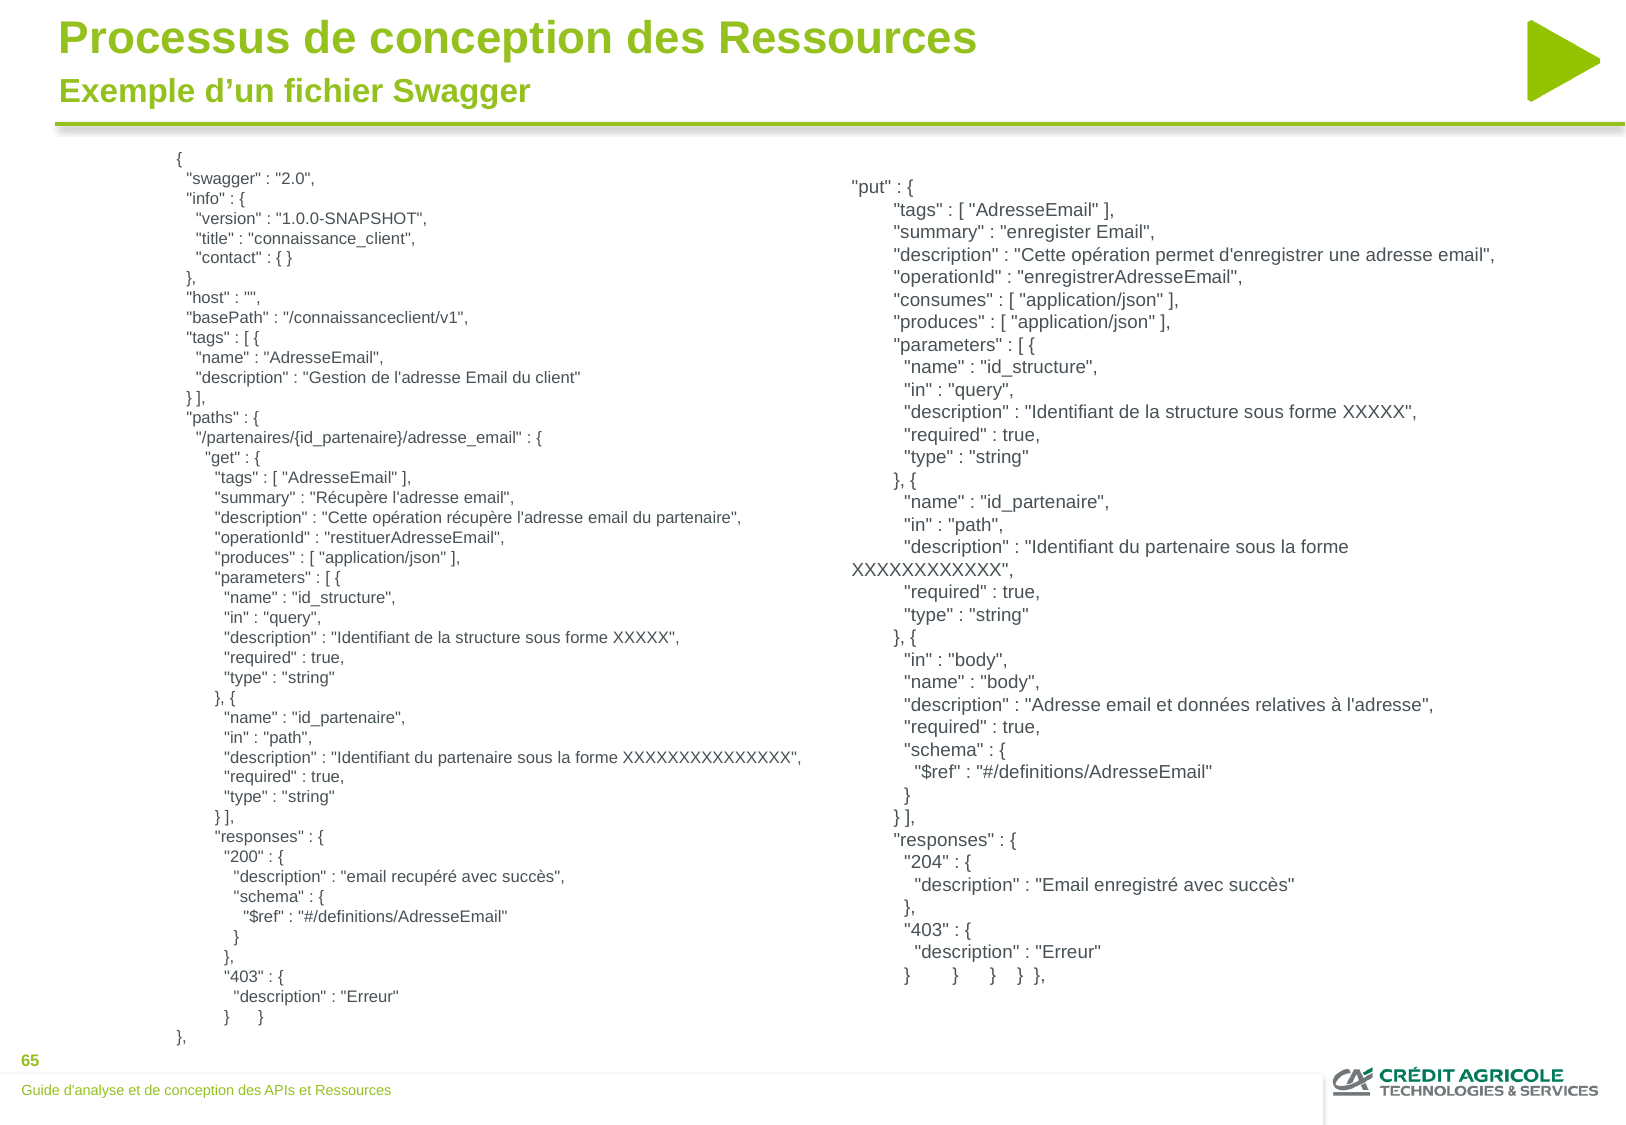

Processus de conception des Ressources
Exemple d’un fichier Swagger
{
  "swagger" : "2.0",
  "info" : {
    "version" : "1.0.0-SNAPSHOT",
    "title" : "connaissance_client",
    "contact" : { }
  },
  "host" : "",
  "basePath" : "/connaissanceclient/v1",
  "tags" : [ {
    "name" : "AdresseEmail",
    "description" : "Gestion de l'adresse Email du client"
  } ],
  "paths" : {
    "/partenaires/{id_partenaire}/adresse_email" : {
      "get" : {
        "tags" : [ "AdresseEmail" ],
        "summary" : "Récupère l'adresse email",
        "description" : "Cette opération récupère l'adresse email du partenaire",
        "operationId" : "restituerAdresseEmail",
        "produces" : [ "application/json" ],
        "parameters" : [ {
          "name" : "id_structure",
          "in" : "query",
          "description" : "Identifiant de la structure sous forme XXXXX",
          "required" : true,
          "type" : "string"
        }, {
          "name" : "id_partenaire",
          "in" : "path",
          "description" : "Identifiant du partenaire sous la forme XXXXXXXXXXXXXXX",
          "required" : true,
          "type" : "string"
        } ],
        "responses" : {
          "200" : {
            "description" : "email recupéré avec succès",
            "schema" : {
              "$ref" : "#/definitions/AdresseEmail"
            }
          },
          "403" : {
            "description" : "Erreur"
          }      }
},

"put" : {
        "tags" : [ "AdresseEmail" ],
        "summary" : "enregister Email",
        "description" : "Cette opération permet d'enregistrer une adresse email",
        "operationId" : "enregistrerAdresseEmail",
        "consumes" : [ "application/json" ],
        "produces" : [ "application/json" ],
        "parameters" : [ {
          "name" : "id_structure",
          "in" : "query",
          "description" : "Identifiant de la structure sous forme XXXXX",
          "required" : true,
          "type" : "string"
        }, {
          "name" : "id_partenaire",
          "in" : "path",
          "description" : "Identifiant du partenaire sous la forme XXXXXXXXXXXX",
          "required" : true,
          "type" : "string"
        }, {
          "in" : "body",
          "name" : "body",
          "description" : "Adresse email et données relatives à l'adresse",
          "required" : true,
          "schema" : {
            "$ref" : "#/definitions/AdresseEmail"
          }
        } ],
        "responses" : {
          "204" : {
            "description" : "Email enregistré avec succès"
          },
          "403" : {
            "description" : "Erreur"
          }        }      }    }  },

Guide d'analyse et de conception des APIs et Ressources